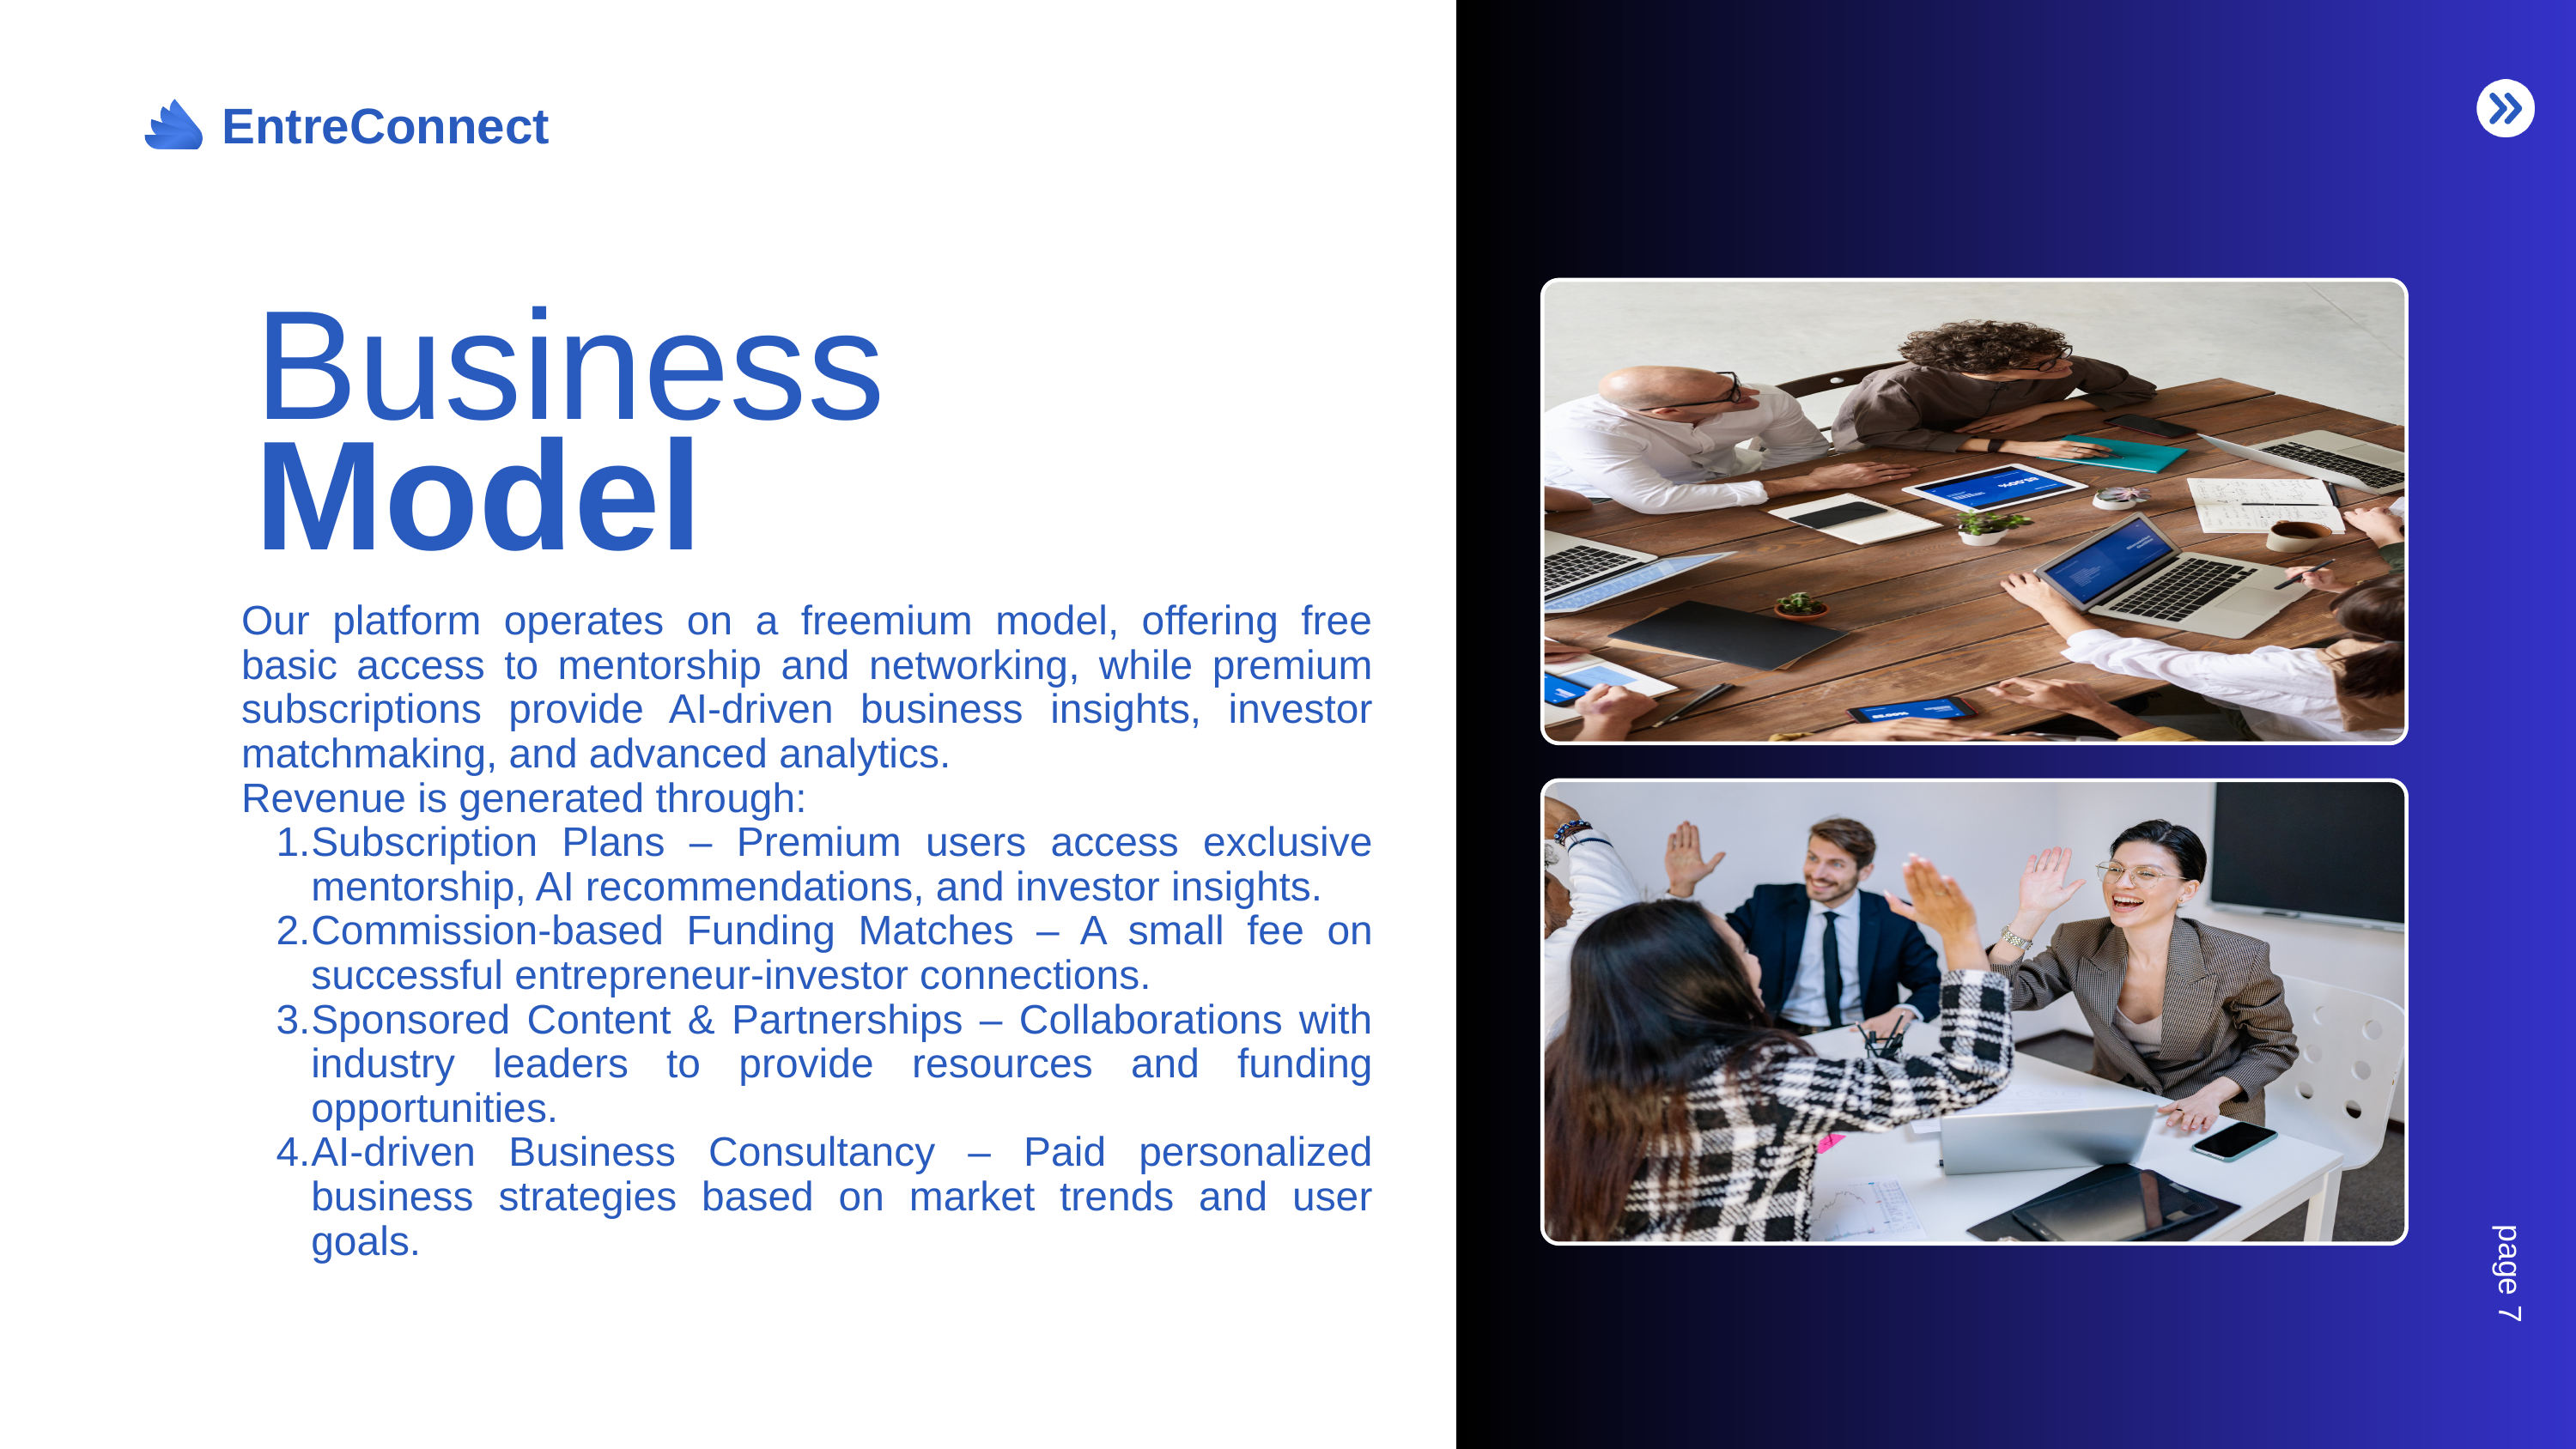

EntreConnect

Business
Model
Our platform operates on a freemium model, offering free basic access to mentorship and networking, while premium subscriptions provide AI-driven business insights, investor matchmaking, and advanced analytics.
Revenue is generated through:
Subscription Plans – Premium users access exclusive mentorship, AI recommendations, and investor insights.
Commission-based Funding Matches – A small fee on successful entrepreneur-investor connections.
Sponsored Content & Partnerships – Collaborations with industry leaders to provide resources and funding opportunities.
AI-driven Business Consultancy – Paid personalized business strategies based on market trends and user goals.

page 7